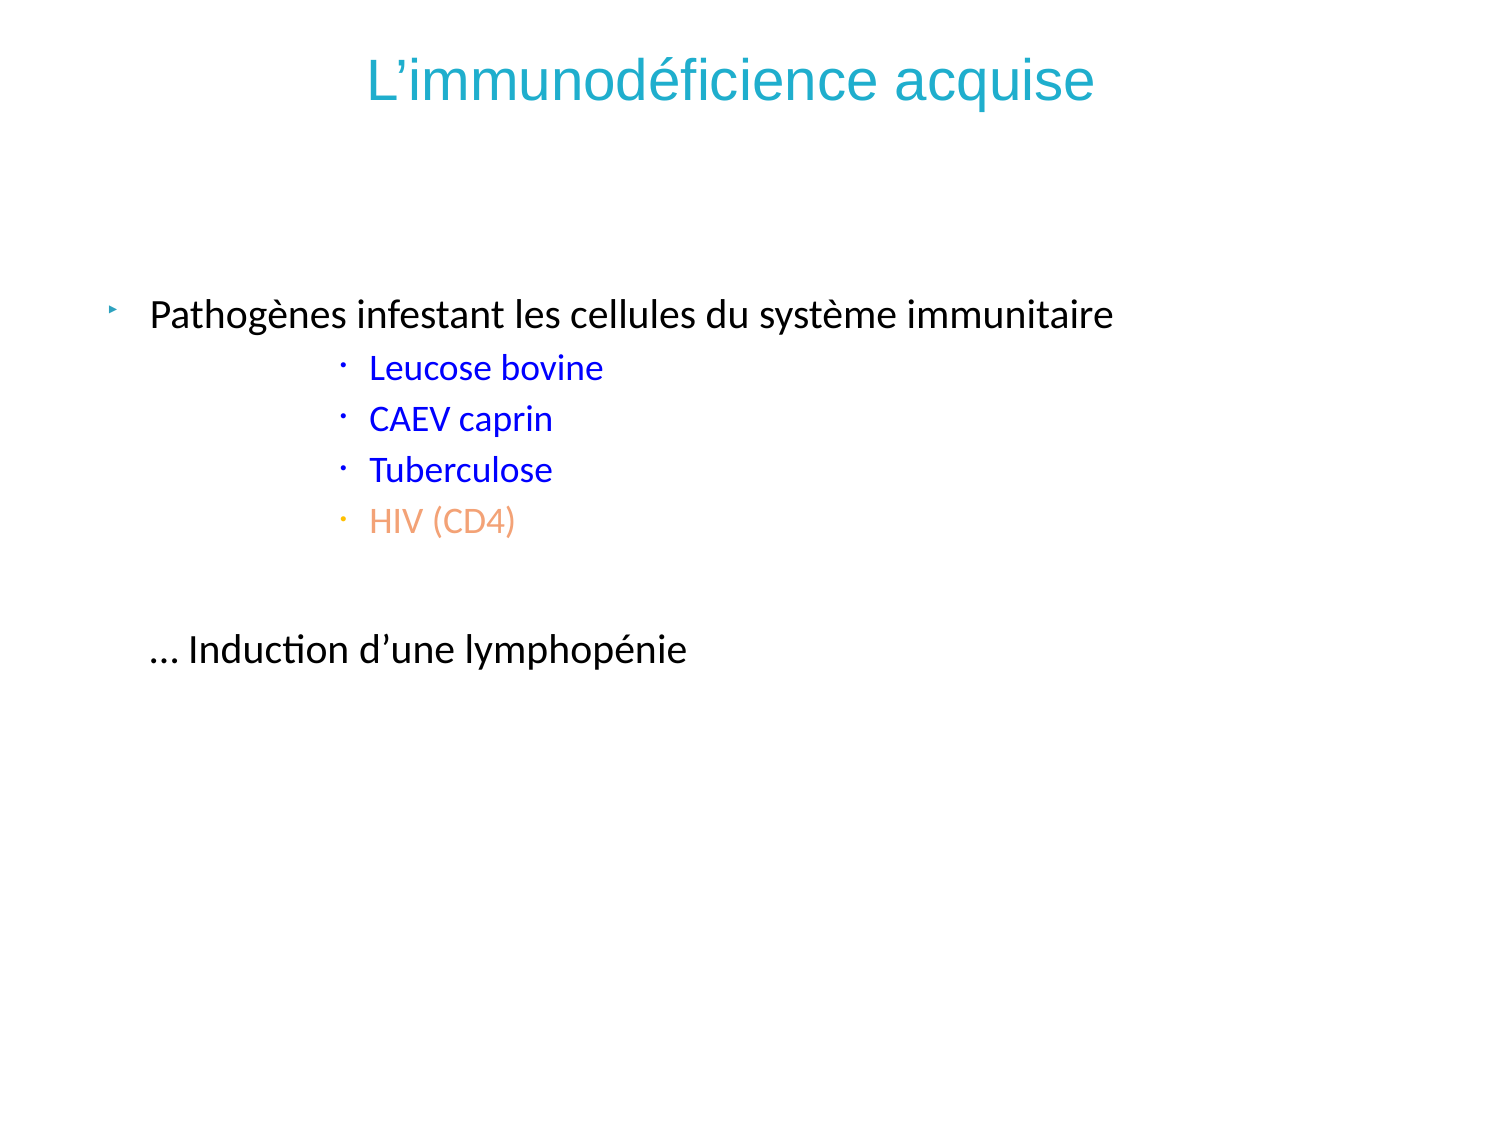

# L’immunodéficience acquise
Pathogènes infestant les cellules du système immunitaire
Leucose bovine
CAEV caprin
Tuberculose
HIV (CD4)

	… Induction d’une lymphopénie